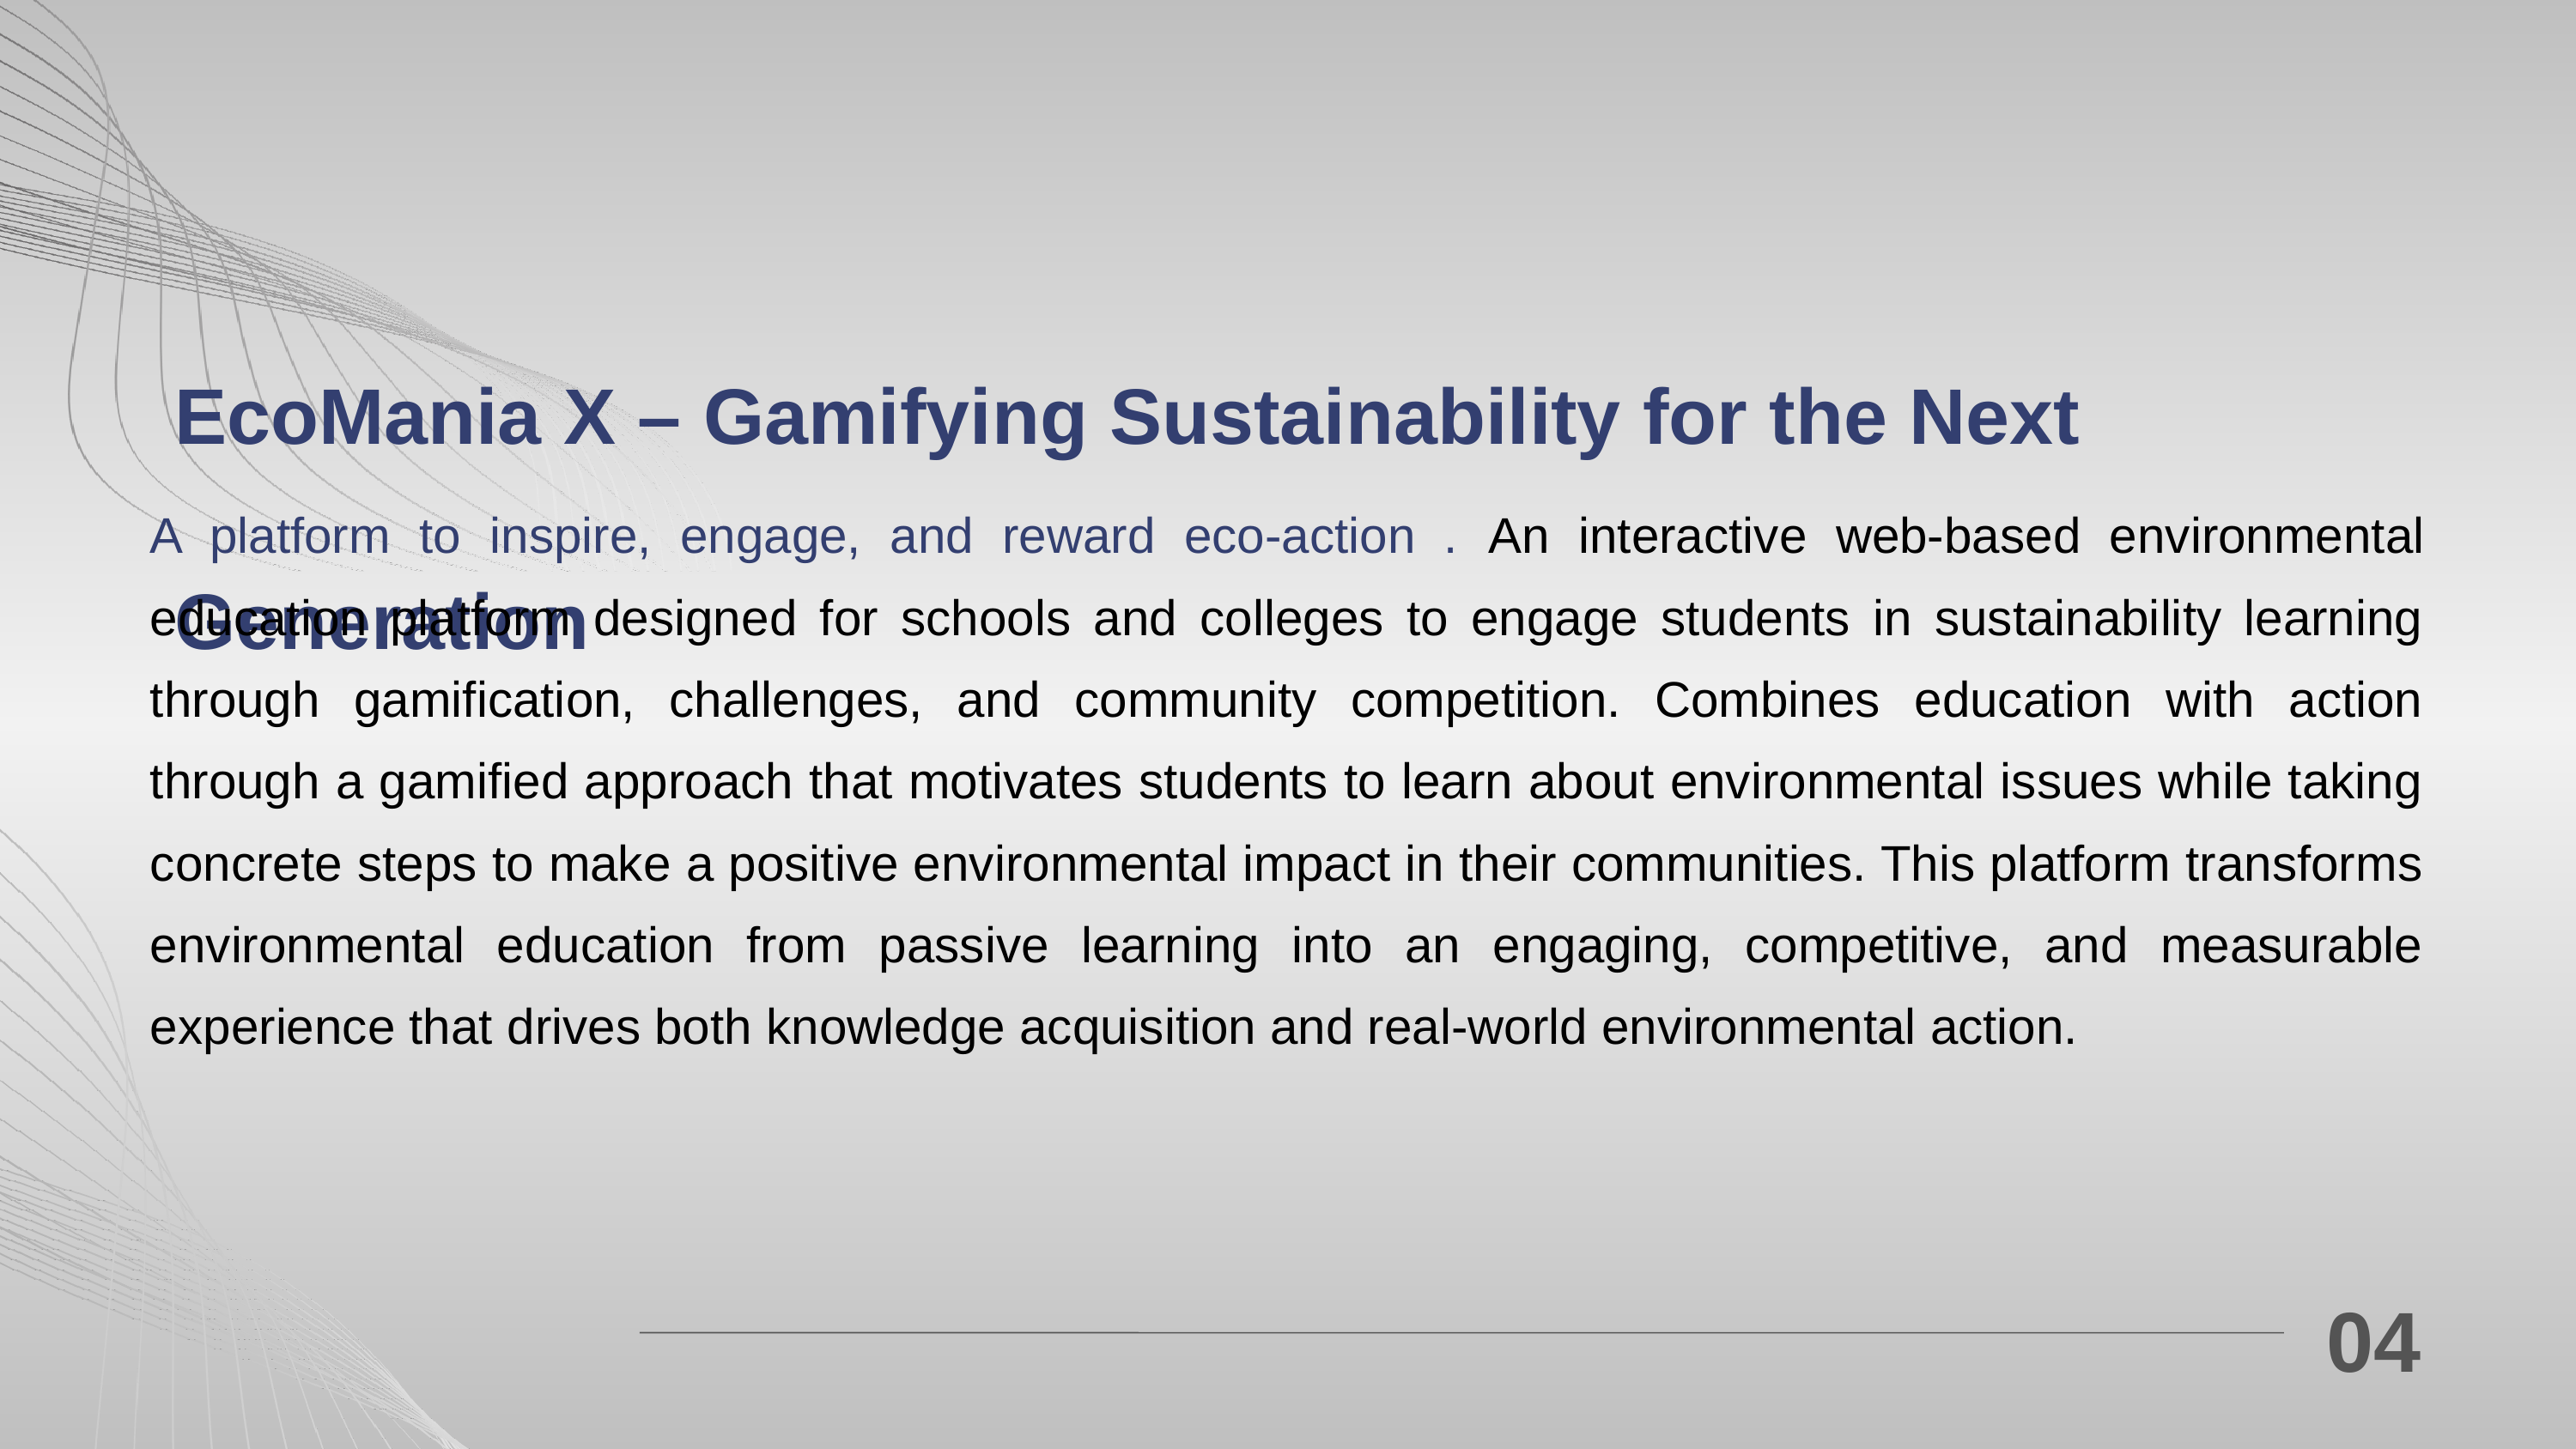

EcoMania X – Gamifying Sustainability for the Next Generation

A platform to inspire, engage, and reward eco-action . An interactive web-based environmental education platform designed for schools and colleges to engage students in sustainability learning through gamification, challenges, and community competition. Combines education with action through a gamified approach that motivates students to learn about environmental issues while taking concrete steps to make a positive environmental impact in their communities. This platform transforms environmental education from passive learning into an engaging, competitive, and measurable experience that drives both knowledge acquisition and real-world environmental action.

04